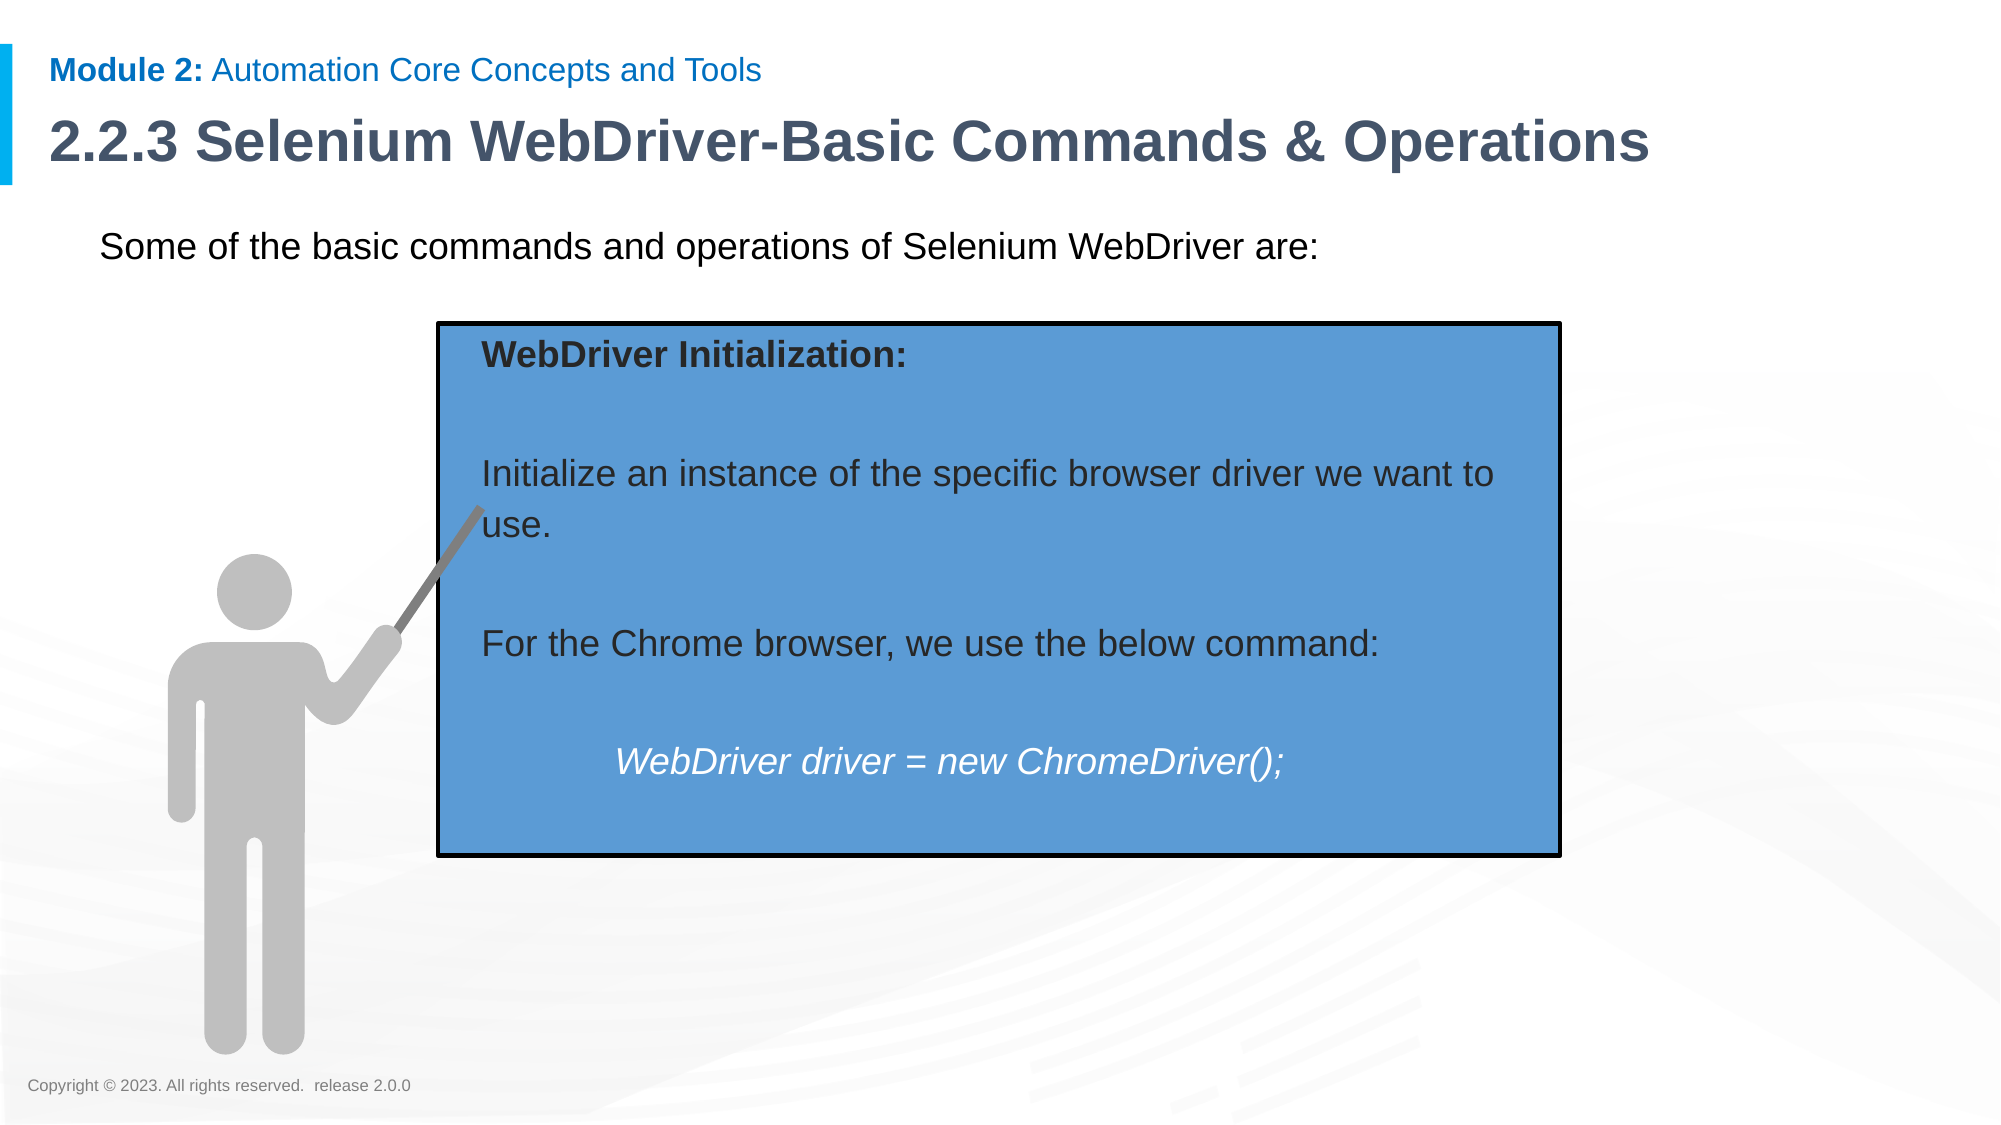

# 2.2.3 Selenium WebDriver-Basic Commands & Operations

Some of the basic commands and operations of Selenium WebDriver are:

WebDriver Initialization:
Initialize an instance of the specific browser driver we want to use.
For the Chrome browser, we use the below command:
WebDriver driver = new ChromeDriver();